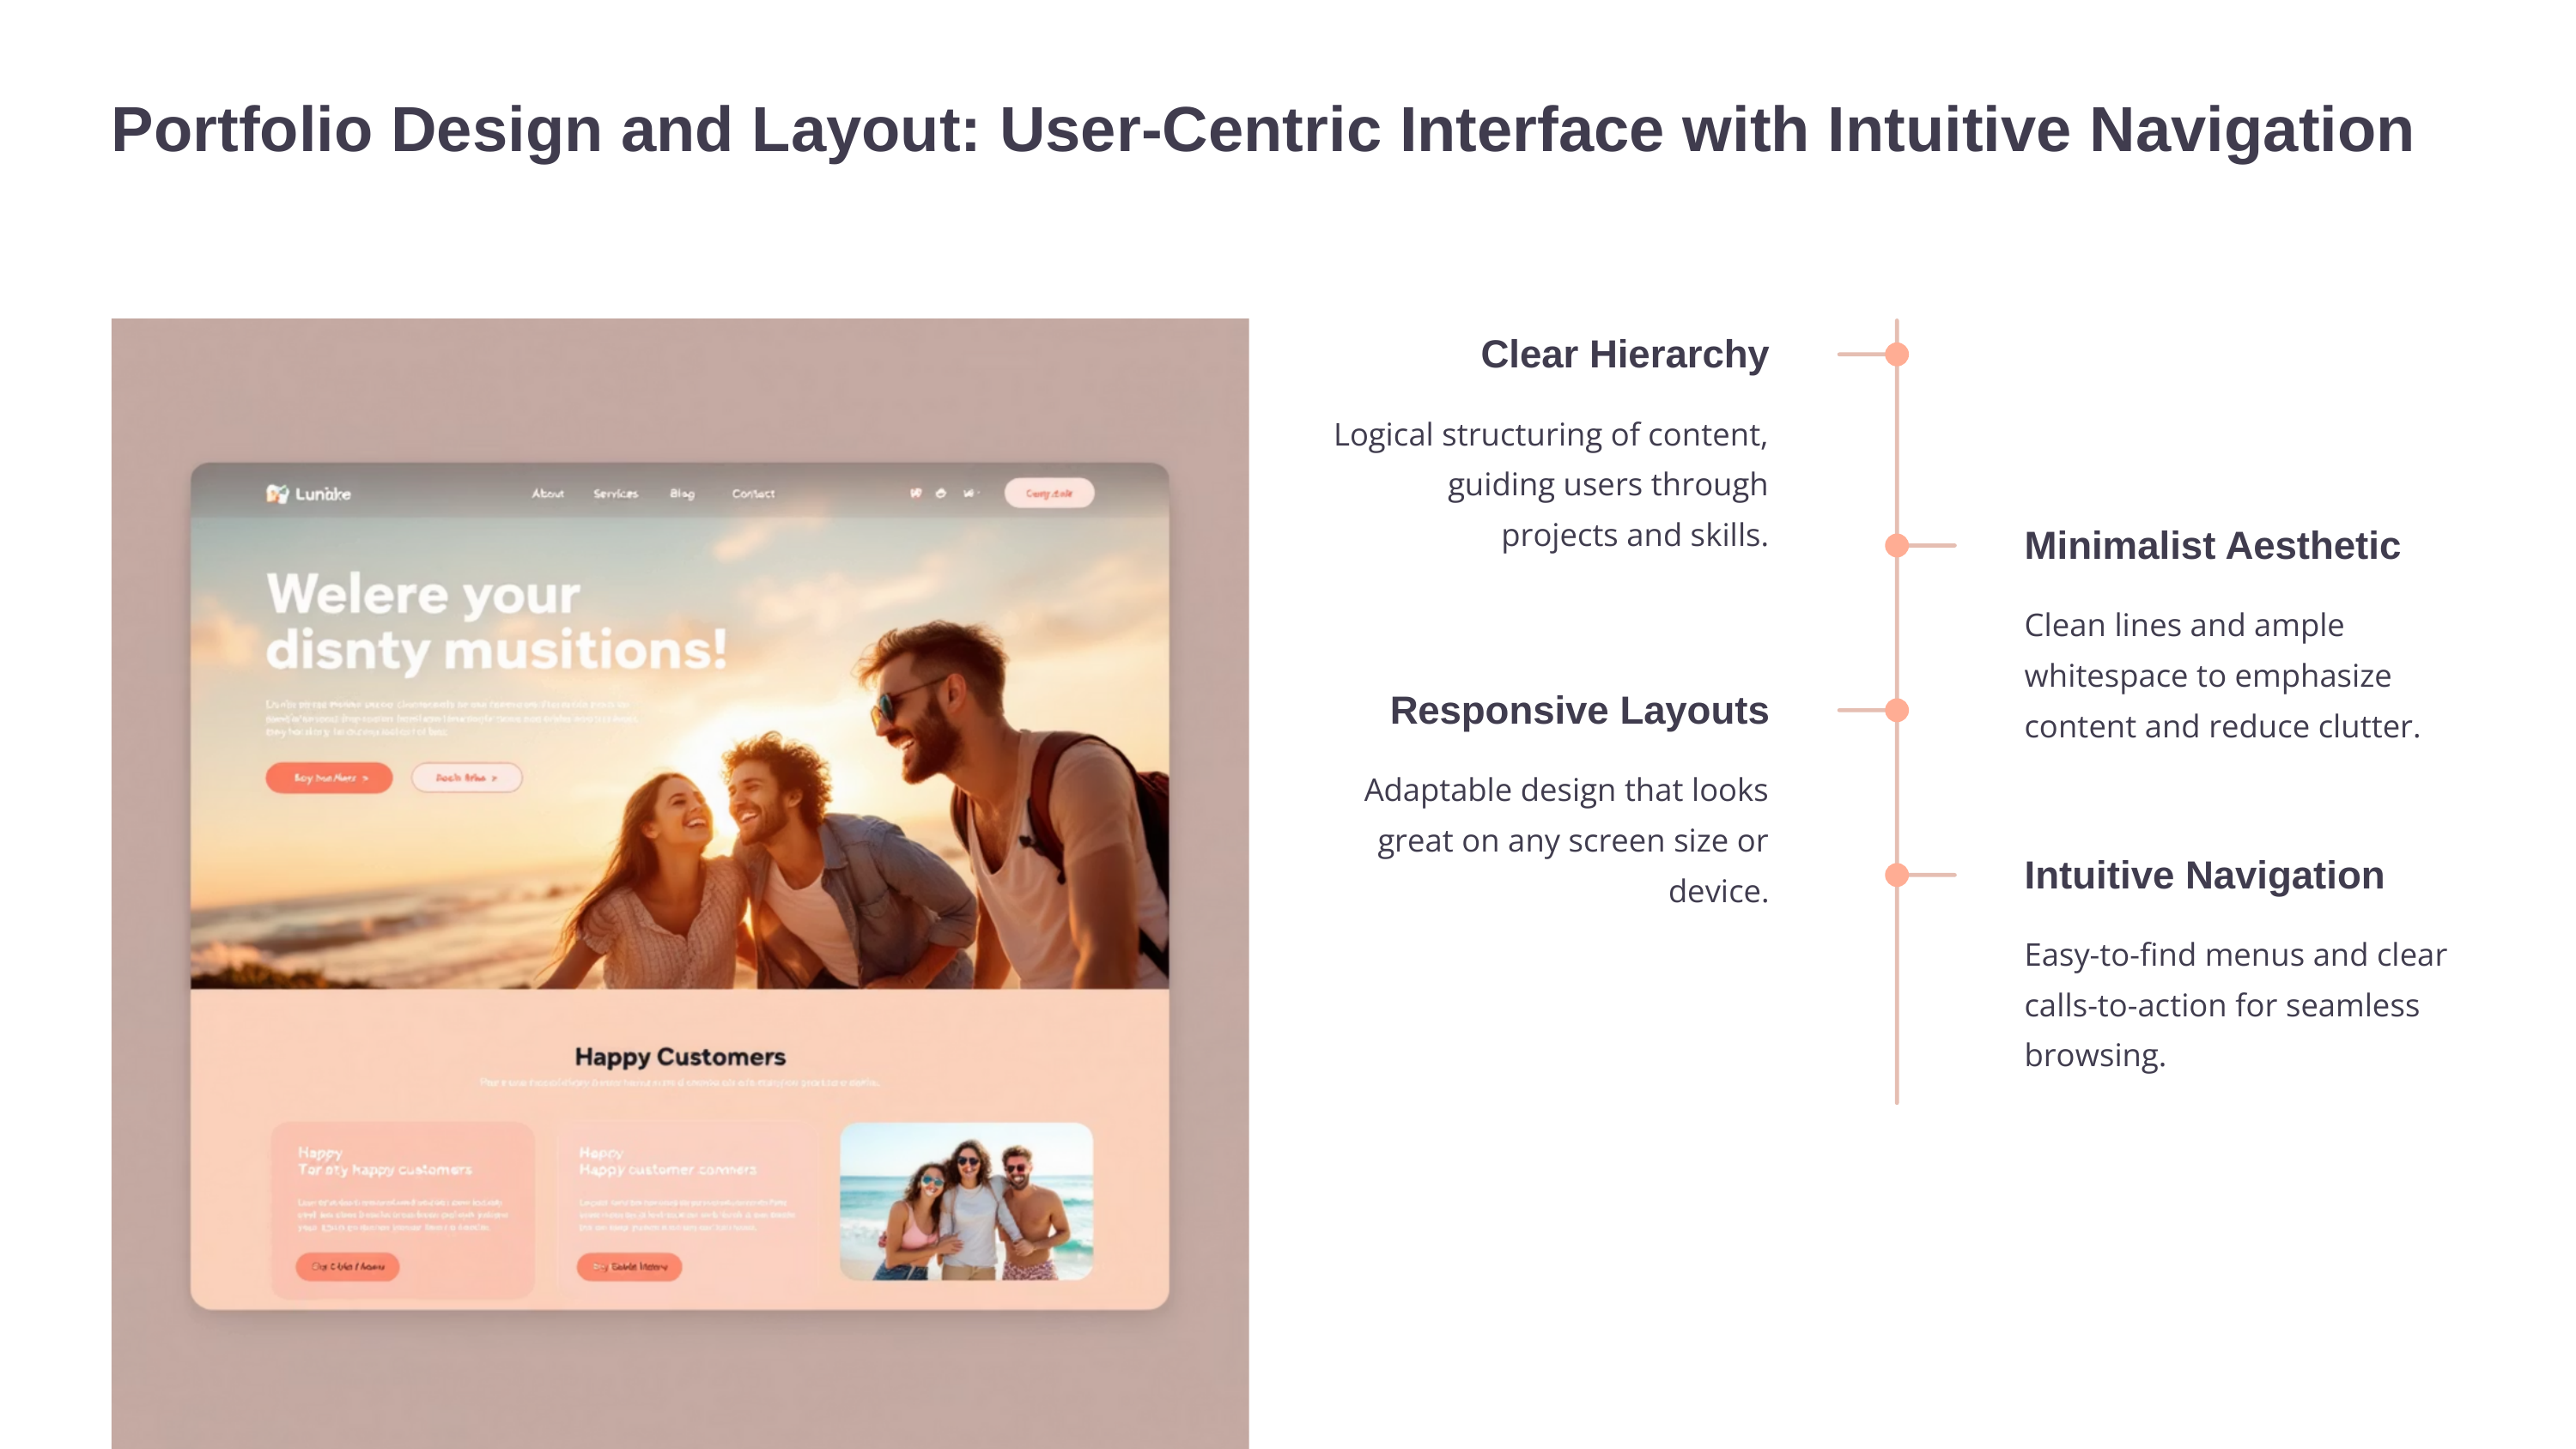

Portfolio Design and Layout: User-Centric Interface with Intuitive Navigation

Clear Hierarchy

Logical structuring of content, guiding users through projects and skills.
Minimalist Aesthetic

Clean lines and ample whitespace to emphasize content and reduce clutter.
Responsive Layouts

Adaptable design that looks great on any screen size or device.
Intuitive Navigation

Easy-to-find menus and clear calls-to-action for seamless browsing.